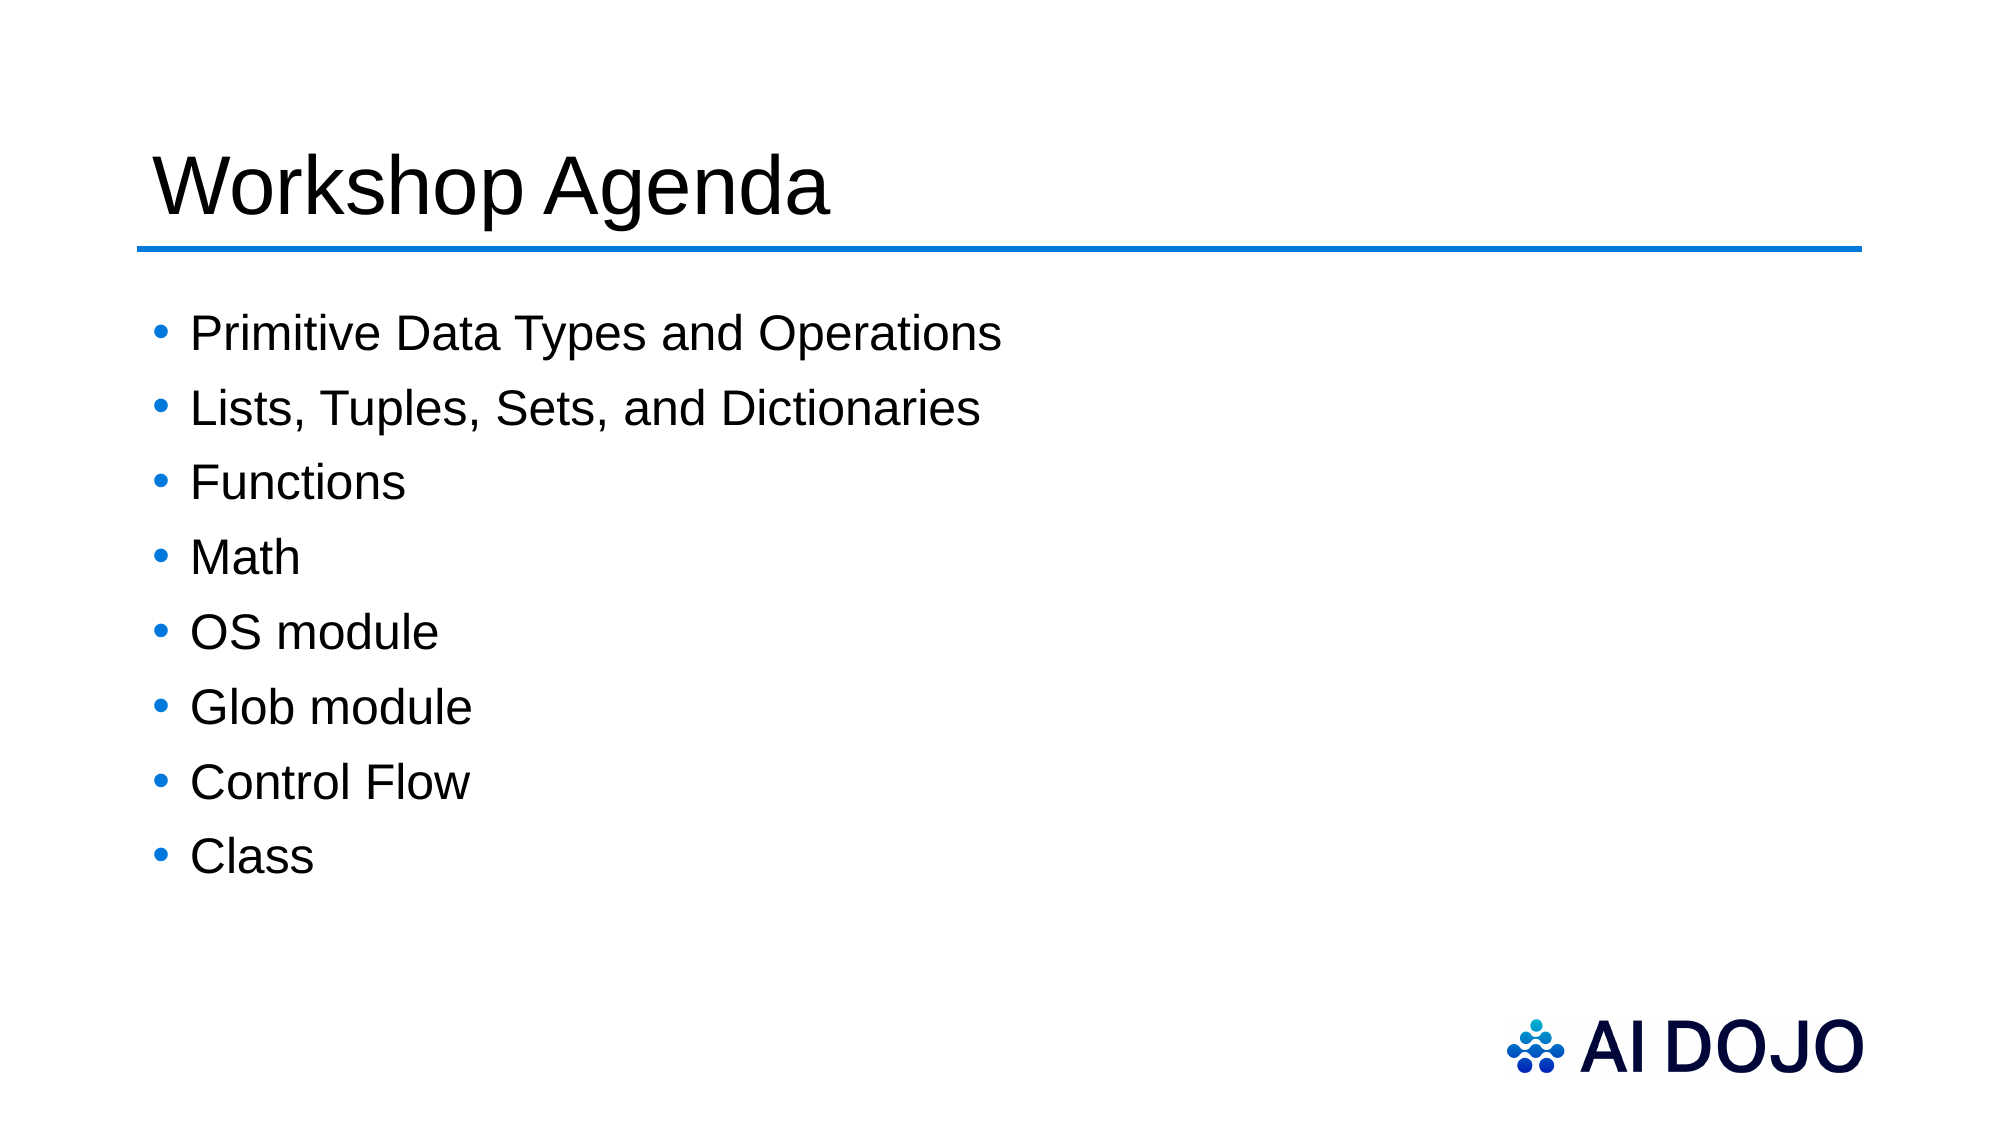

# Workshop Agenda
Primitive Data Types and Operations
Lists, Tuples, Sets, and Dictionaries
Functions
Math
OS module
Glob module
Control Flow
Class